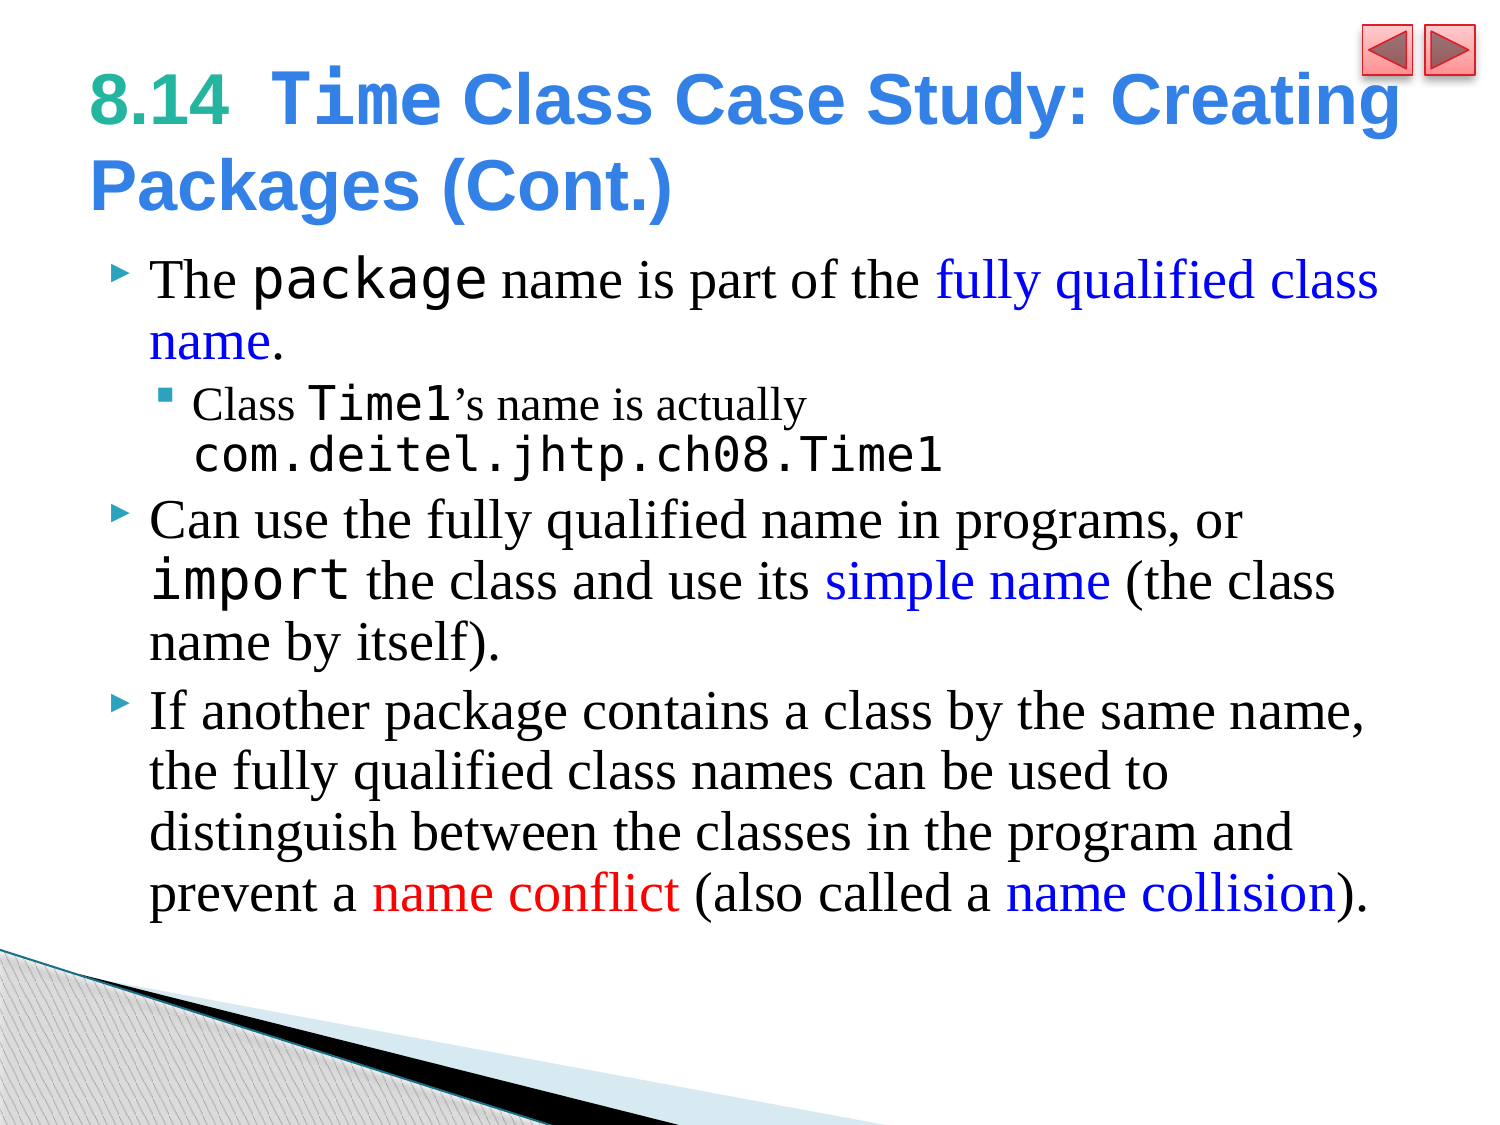

# 8.14  Time Class Case Study: Creating Packages (Cont.)
The package name is part of the fully qualified class name.
Class Time1’s name is actually com.deitel.jhtp.ch08.Time1
Can use the fully qualified name in programs, or import the class and use its simple name (the class name by itself).
If another package contains a class by the same name, the fully qualified class names can be used to distinguish between the classes in the program and prevent a name conflict (also called a name collision).